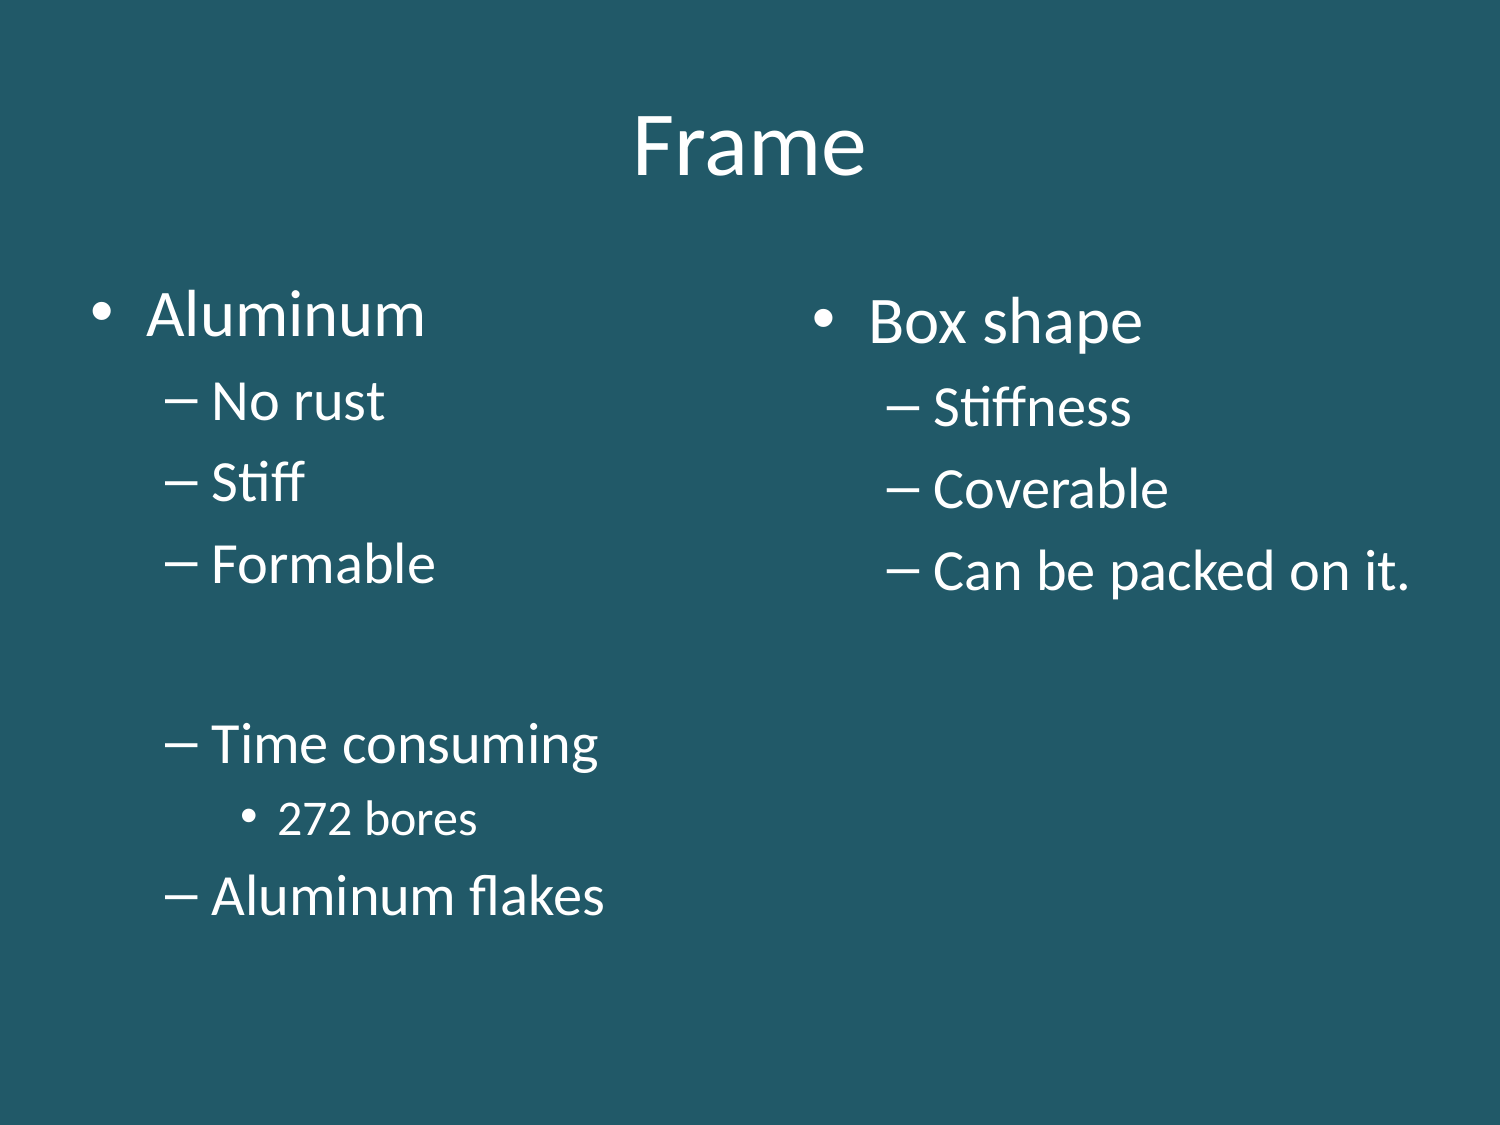

# Frame
Aluminum
No rust
Stiff
Formable

Time consuming
272 bores
Aluminum flakes
Box shape
Stiffness
Coverable
Can be packed on it.